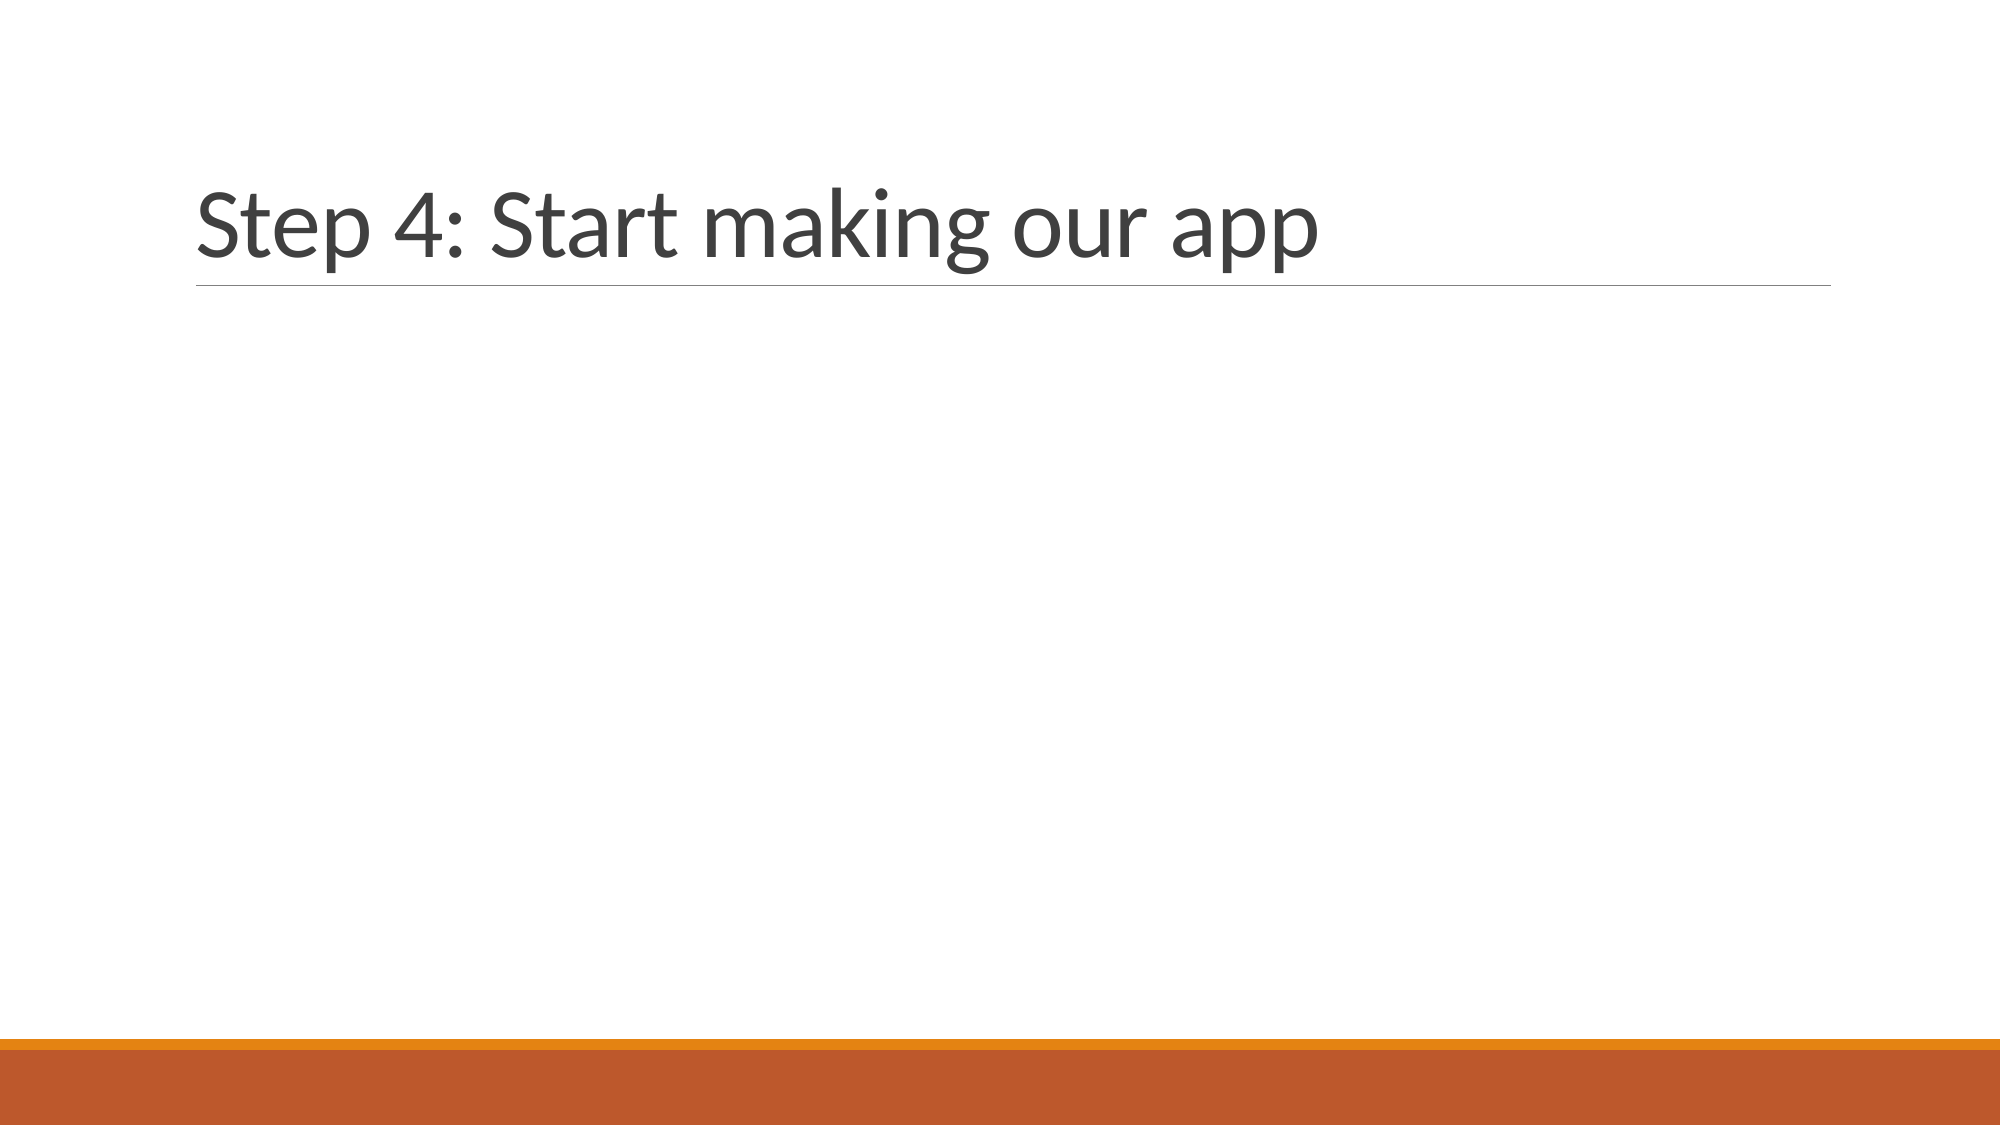

# Step 4: Start making our app